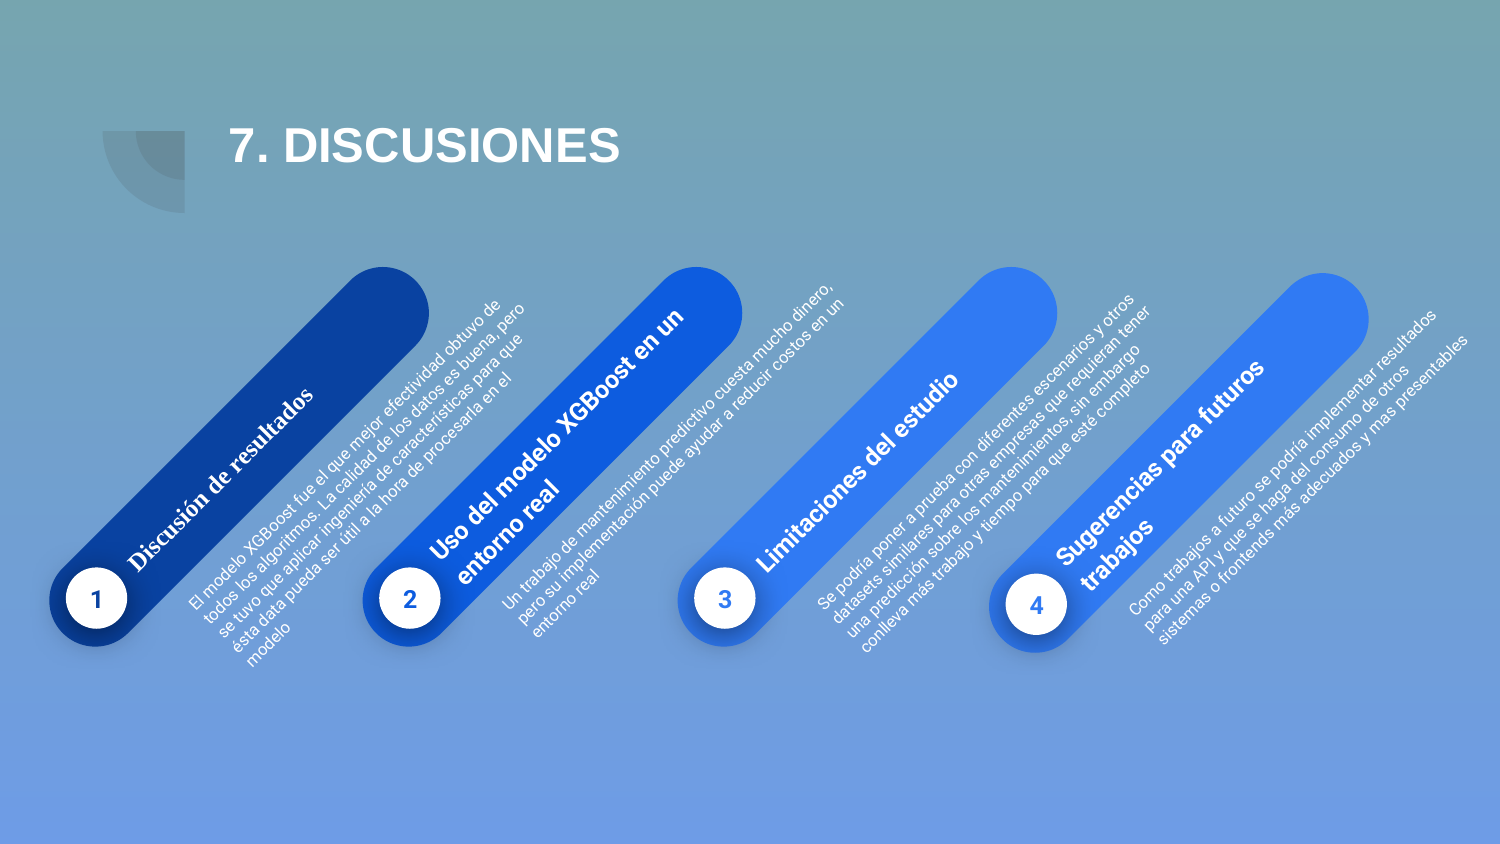

# 7. DISCUSIONES

Discusión de resultados
El modelo XGBoost fue el que mejor efectividad obtuvo de todos los algoritmos. La calidad de los datos es buena, pero se tuvo que aplicar ingeniería de características para que ésta data pueda ser útil a la hora de procesarla en el modelo
1

Uso del modelo XGBoost en un entorno real
Un trabajo de mantenimiento predictivo cuesta mucho dinero, pero su implementación puede ayudar a reducir costos en un entorno real
2

Limitaciones del estudio
Se podría poner a prueba con diferentes escenarios y otros datasets similares para otras empresas que requieran tener una predicción sobre los mantenimientos, sin embargo conlleva más trabajo y tiempo para que esté completo
3

Sugerencias para futuros trabajos
Como trabajos a futuro se podría implementar resultados para una API y que se haga del consumo de otros sistemas o frontends más adecuados y mas presentables
4